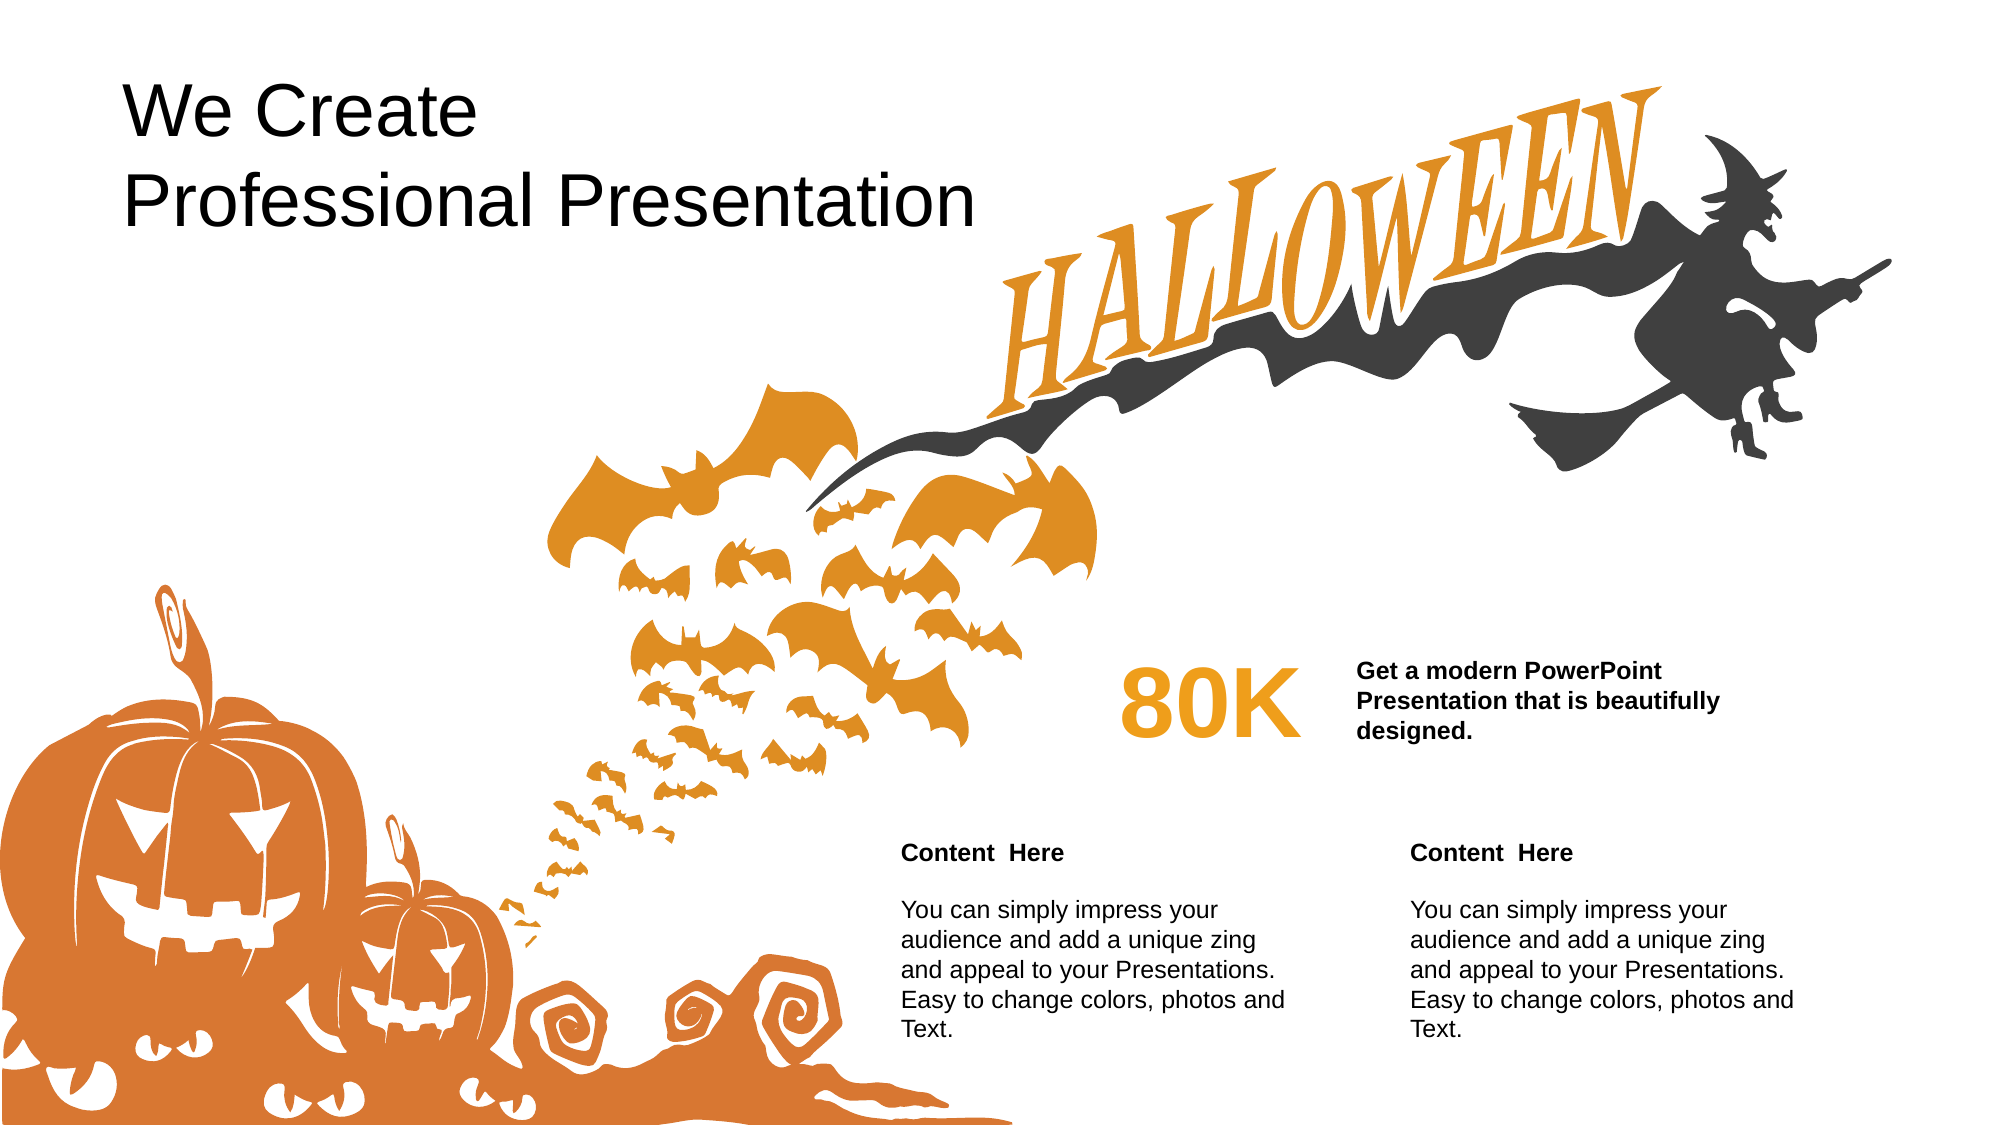

We Create
Professional Presentation

80K
Get a modern PowerPoint  Presentation that is beautifully designed.
Content  Here
You can simply impress your audience and add a unique zing and appeal to your Presentations. Easy to change colors, photos and Text.
Content  Here
You can simply impress your audience and add a unique zing and appeal to your Presentations. Easy to change colors, photos and Text.